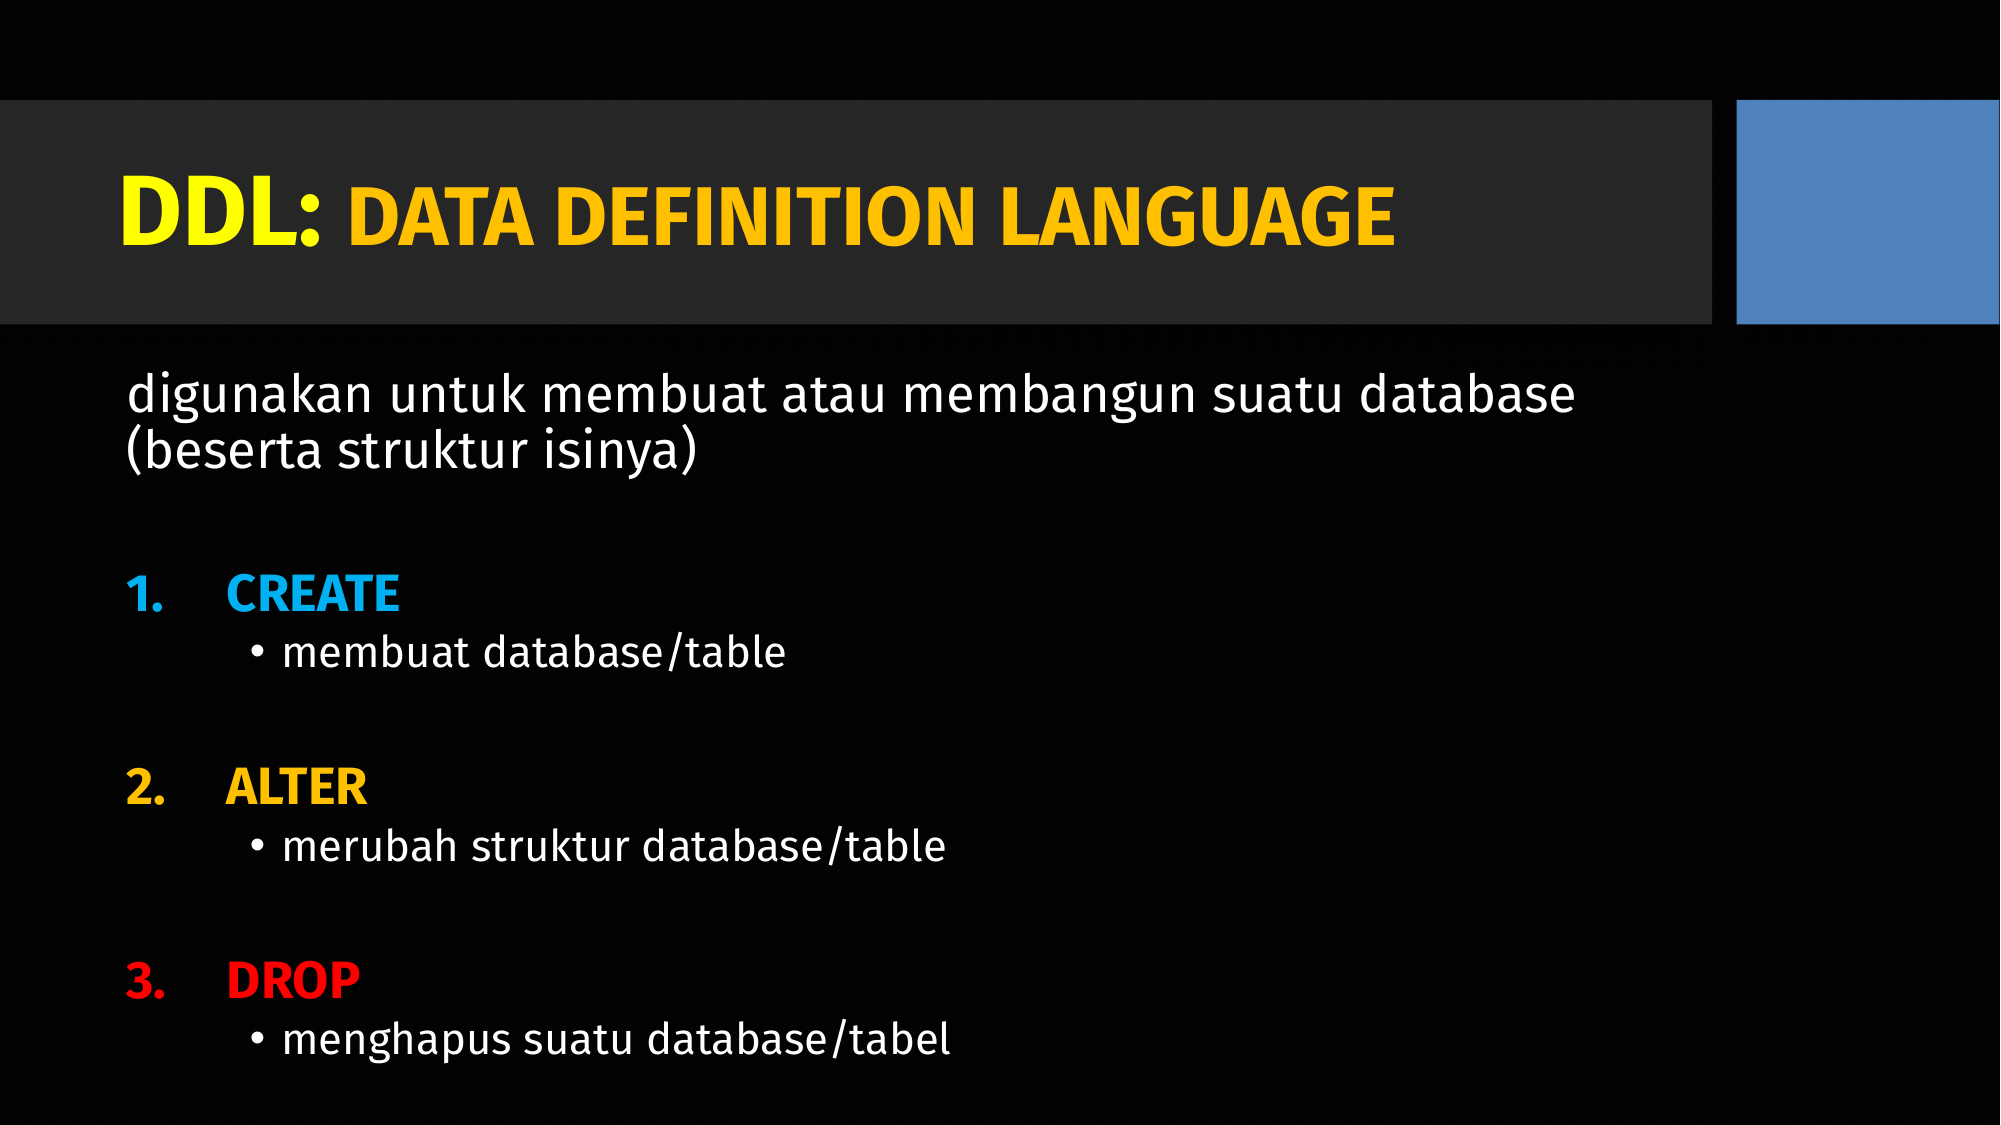

# DDL: DATA DEFINITION LANGUAGE
digunakan untuk membuat atau membangun suatu database (beserta struktur isinya)

CREATE
membuat database/table

ALTER
merubah struktur database/table

DROP
menghapus suatu database/tabel